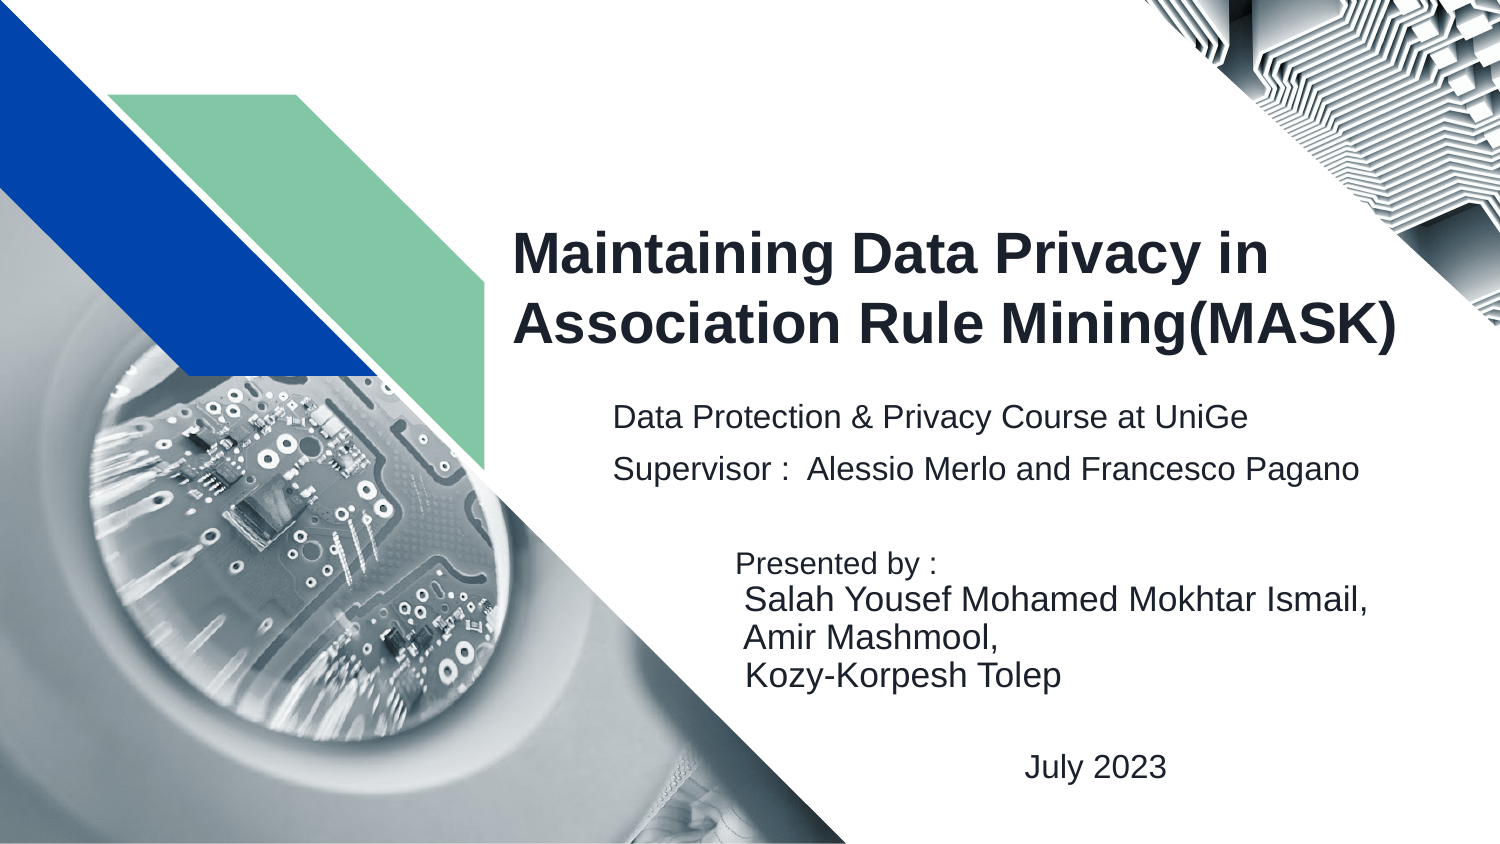

# Maintaining Data Privacy in Association Rule Mining(MASK)
Data Protection & Privacy Course at UniGe
Supervisor :  Alessio Merlo and Francesco Pagano

Presented by :
 Salah Yousef Mohamed Mokhtar Ismail,
 Amir Mashmool,
 Kozy-Korpesh Tolep

July 2023